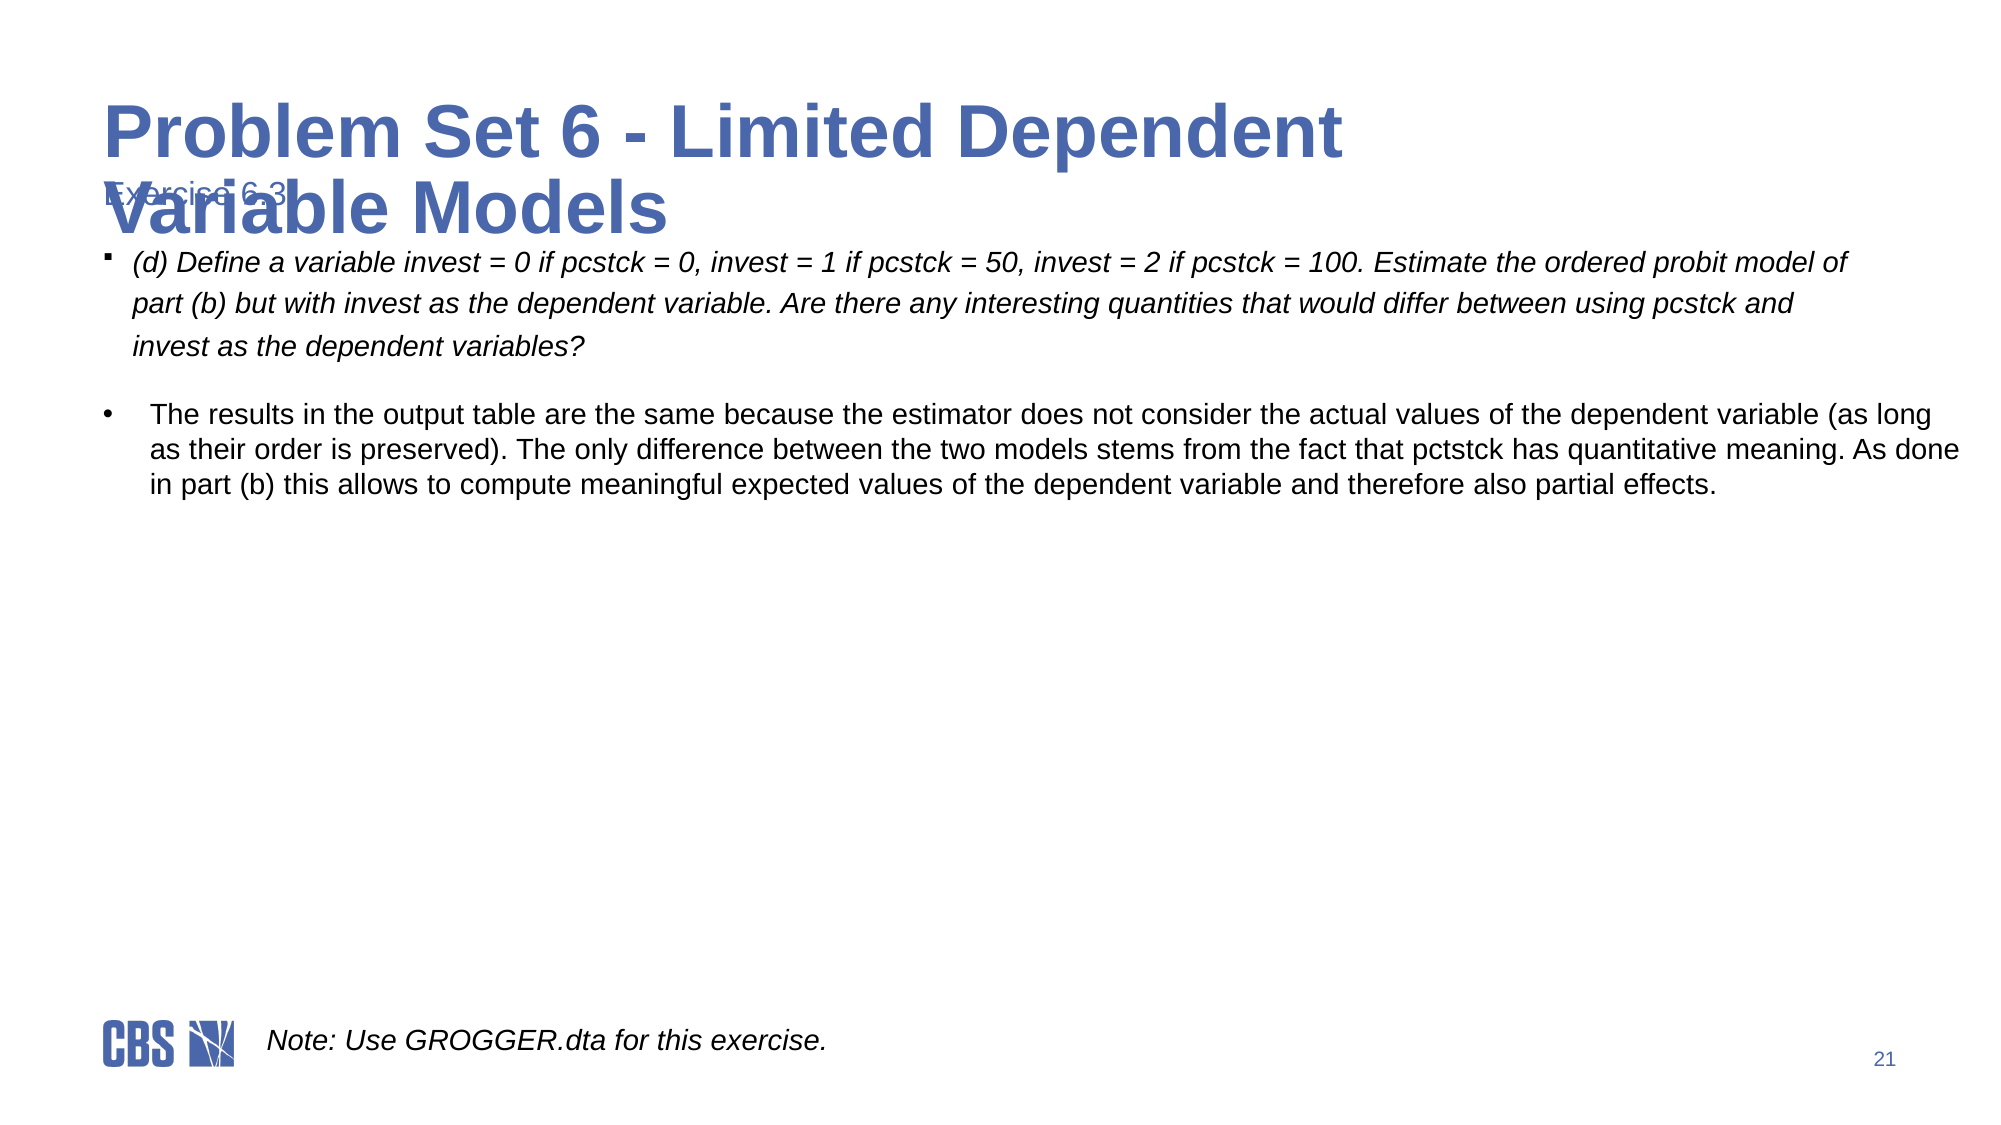

# Problem Set 6 - Limited Dependent Variable Models
Exercise 6.3
(d) Define a variable invest = 0 if pcstck = 0, invest = 1 if pcstck = 50, invest = 2 if pcstck = 100. Estimate the ordered probit model of part (b) but with invest as the dependent variable. Are there any interesting quantities that would differ between using pcstck and invest as the dependent variables?
The results in the output table are the same because the estimator does not consider the actual values of the dependent variable (as long as their order is preserved). The only difference between the two models stems from the fact that pctstck has quantitative meaning. As done in part (b) this allows to compute meaningful expected values of the dependent variable and therefore also partial effects.

Note: Use GROGGER.dta for this exercise.
21